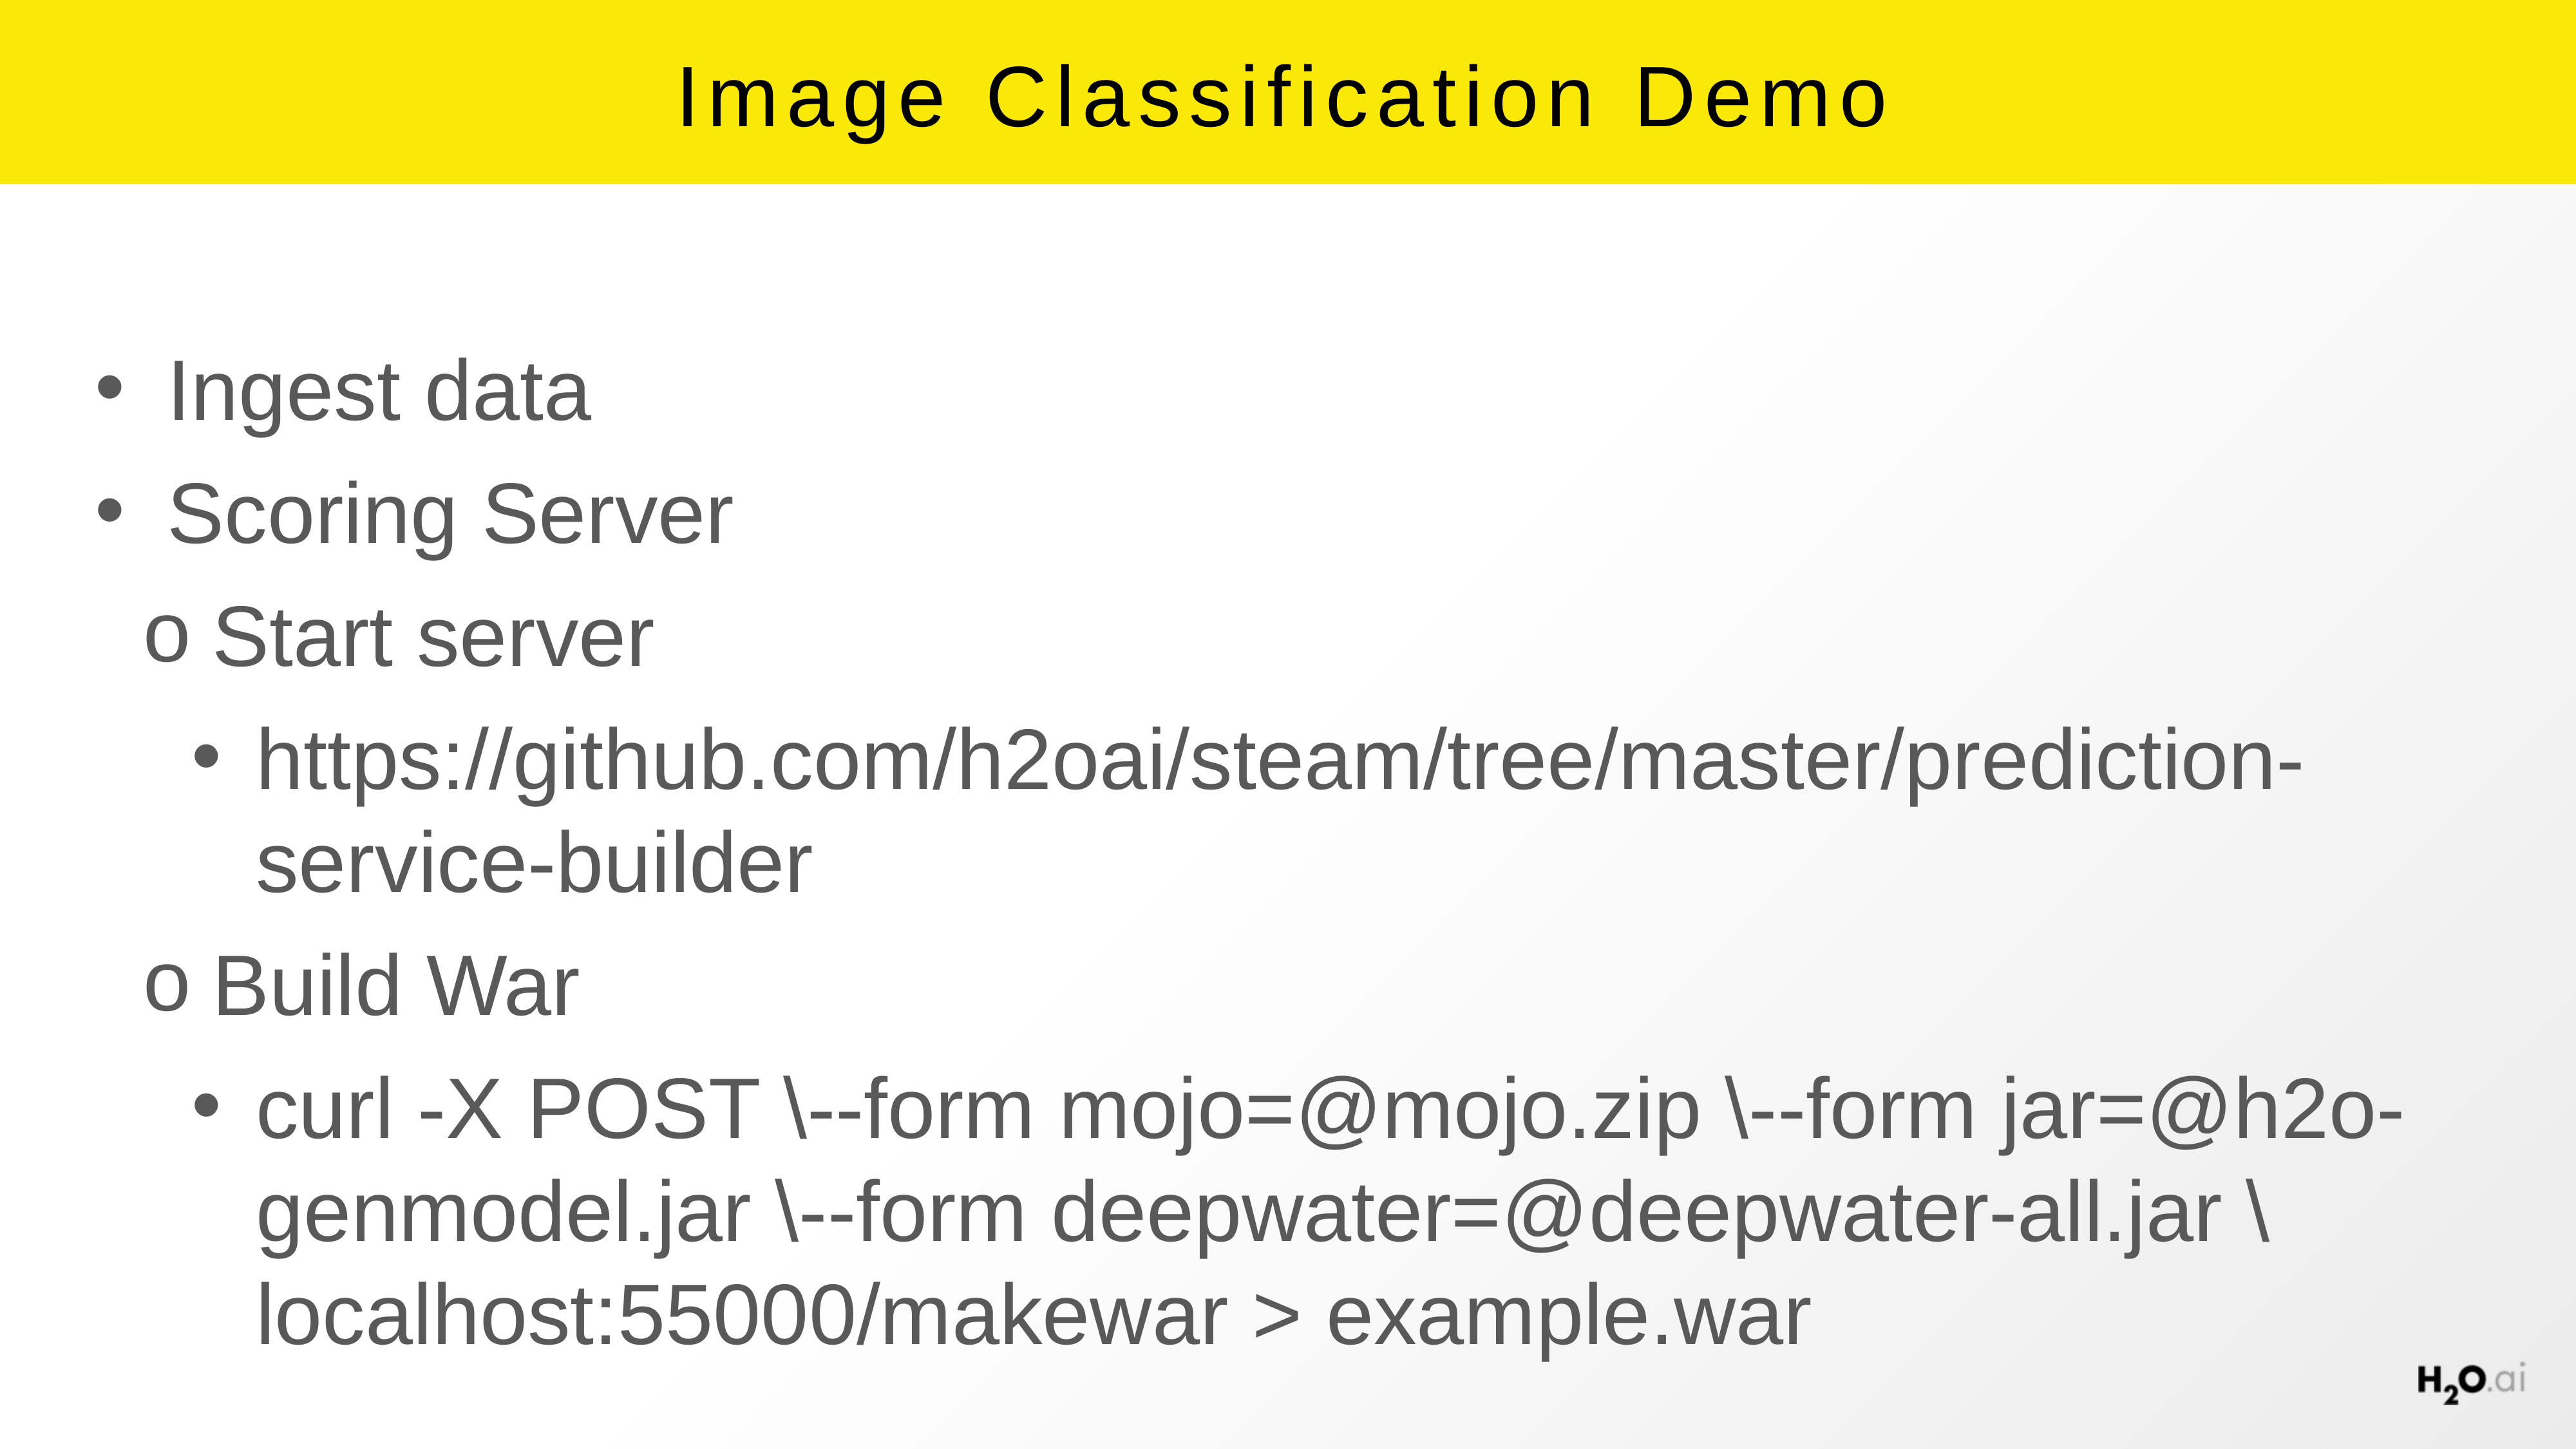

# Image Classification Demo
Ingest data
Scoring Server
Start server
https://github.com/h2oai/steam/tree/master/prediction-service-builder
Build War
curl -X POST \--form mojo=@mojo.zip \--form jar=@h2o-genmodel.jar \--form deepwater=@deepwater-all.jar \localhost:55000/makewar > example.war